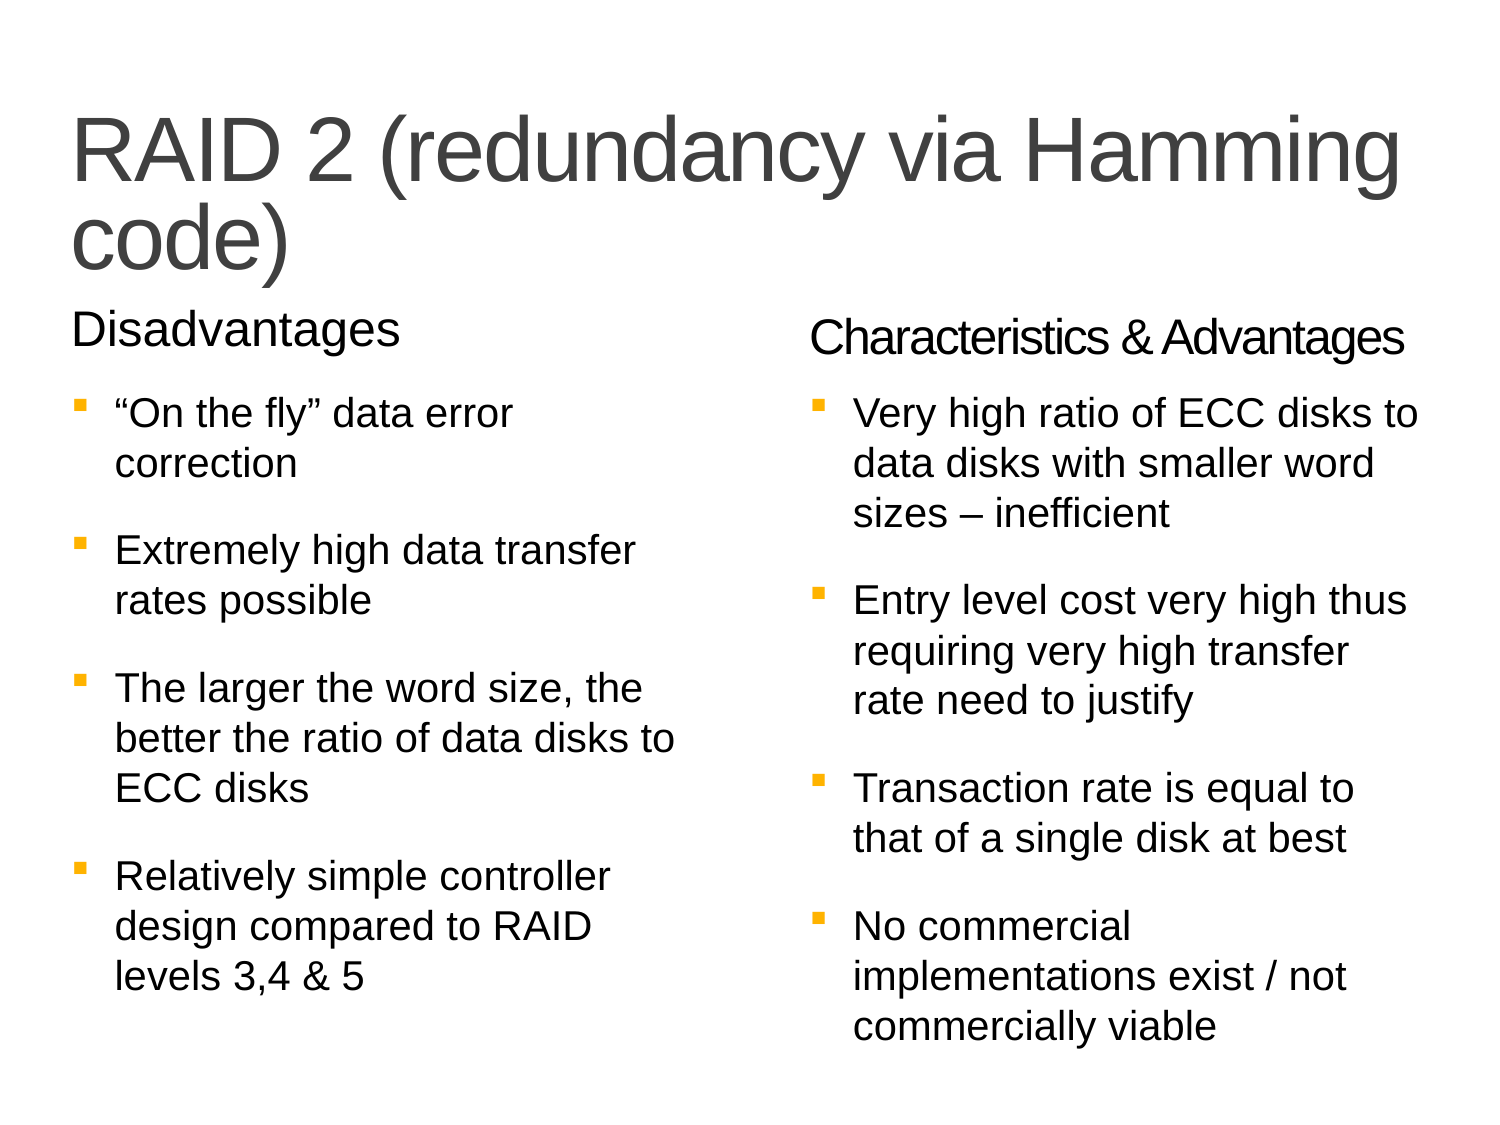

# RAID 2 (redundancy via Hamming code)
Disadvantages
Characteristics & Advantages

“On the fly” data error correction
Extremely high data transfer rates possible
The larger the word size, the better the ratio of data disks to ECC disks
Relatively simple controller design compared to RAID levels 3,4 & 5
Very high ratio of ECC disks to data disks with smaller word sizes – inefficient
Entry level cost very high thus requiring very high transfer rate need to justify
Transaction rate is equal to that of a single disk at best
No commercial implementations exist / not commercially viable